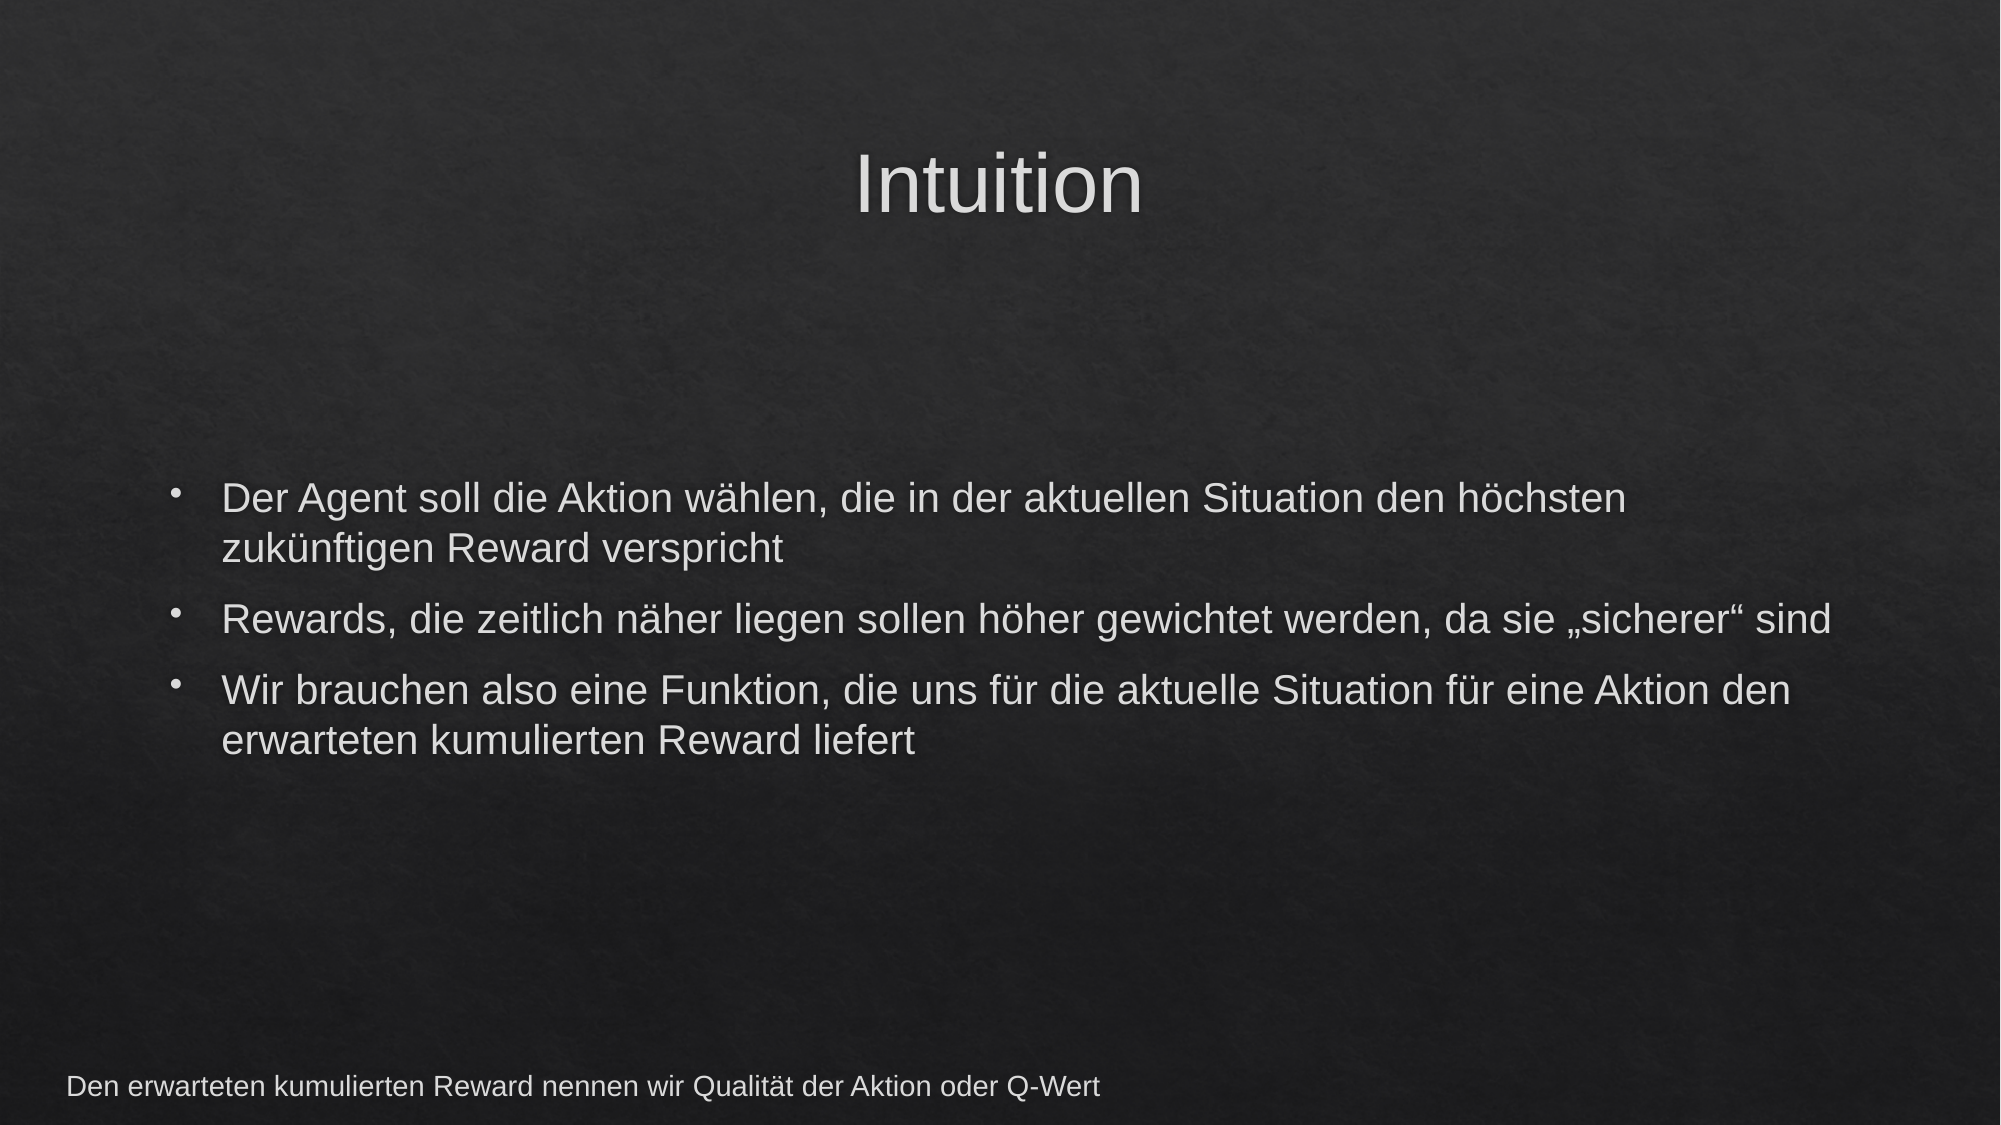

# Intuition
Der Agent soll die Aktion wählen, die in der aktuellen Situation den höchsten zukünftigen Reward verspricht
Rewards, die zeitlich näher liegen sollen höher gewichtet werden, da sie „sicherer“ sind
Wir brauchen also eine Funktion, die uns für die aktuelle Situation für eine Aktion den erwarteten kumulierten Reward liefert
Den erwarteten kumulierten Reward nennen wir Qualität der Aktion oder Q-Wert